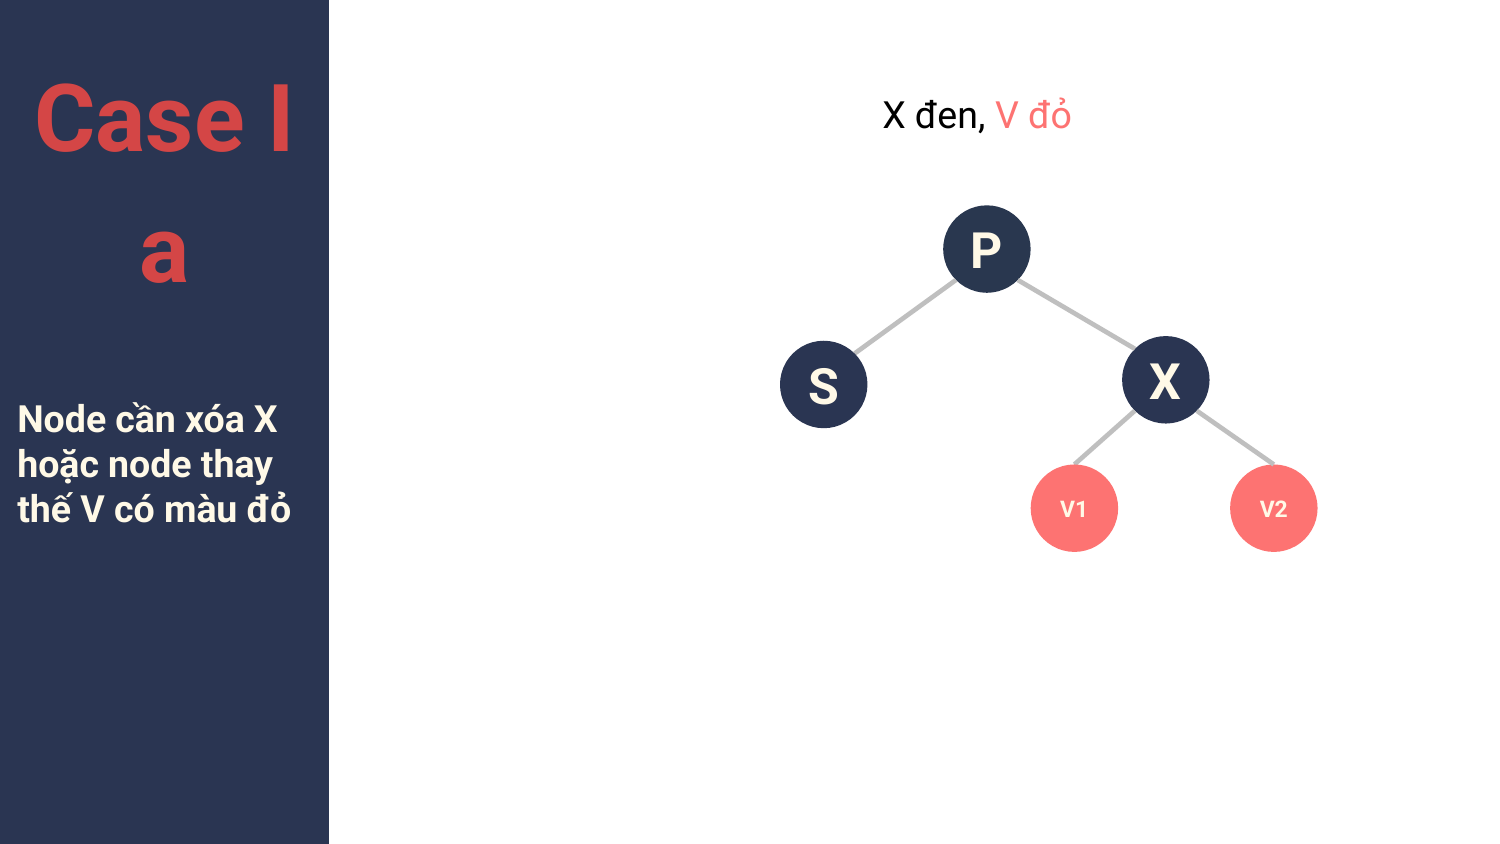

Case I
a
X đen, V đỏ
P
X
S
Node cần xóa X hoặc node thay thế V có màu đỏ
V1
V2